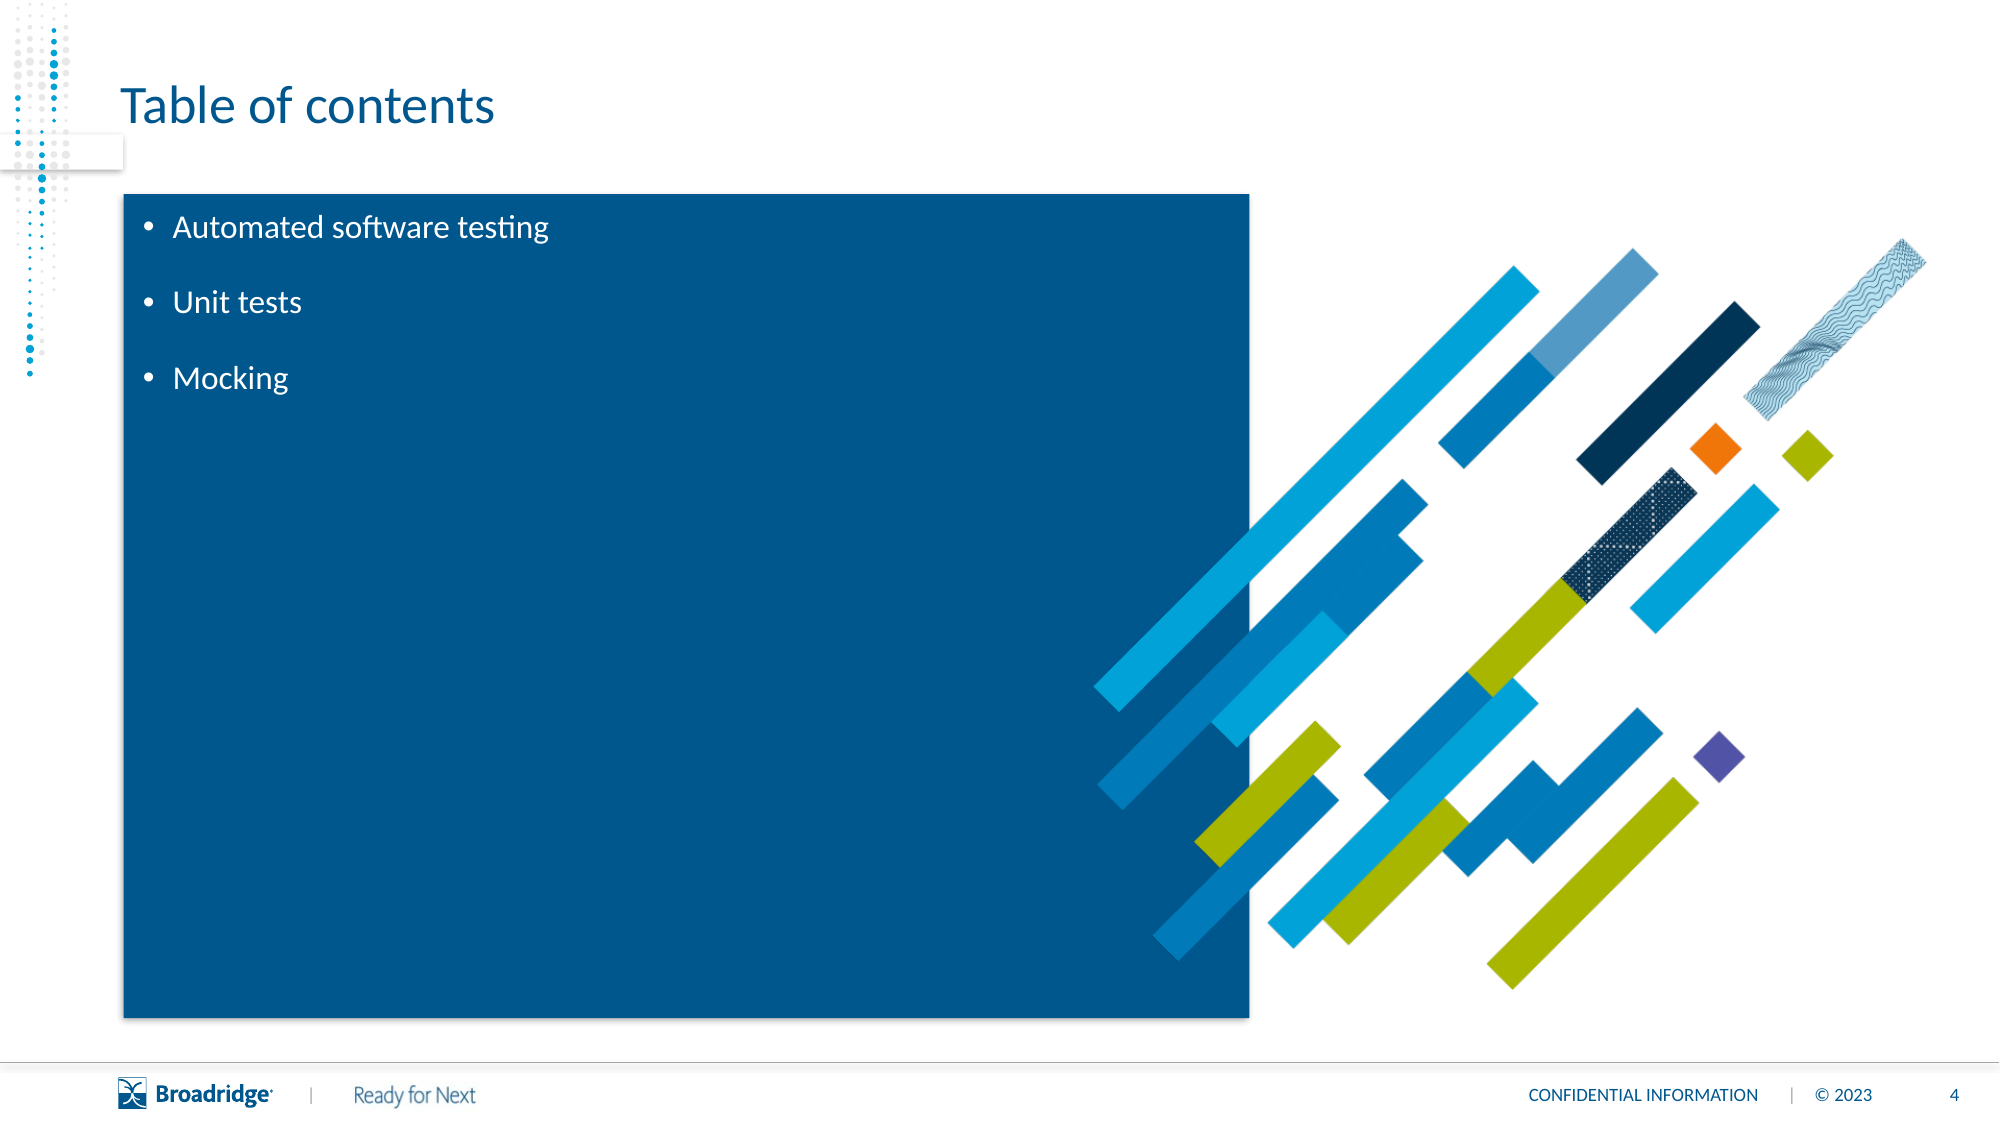

# Table of contents
Automated software testing
Unit tests
Mocking